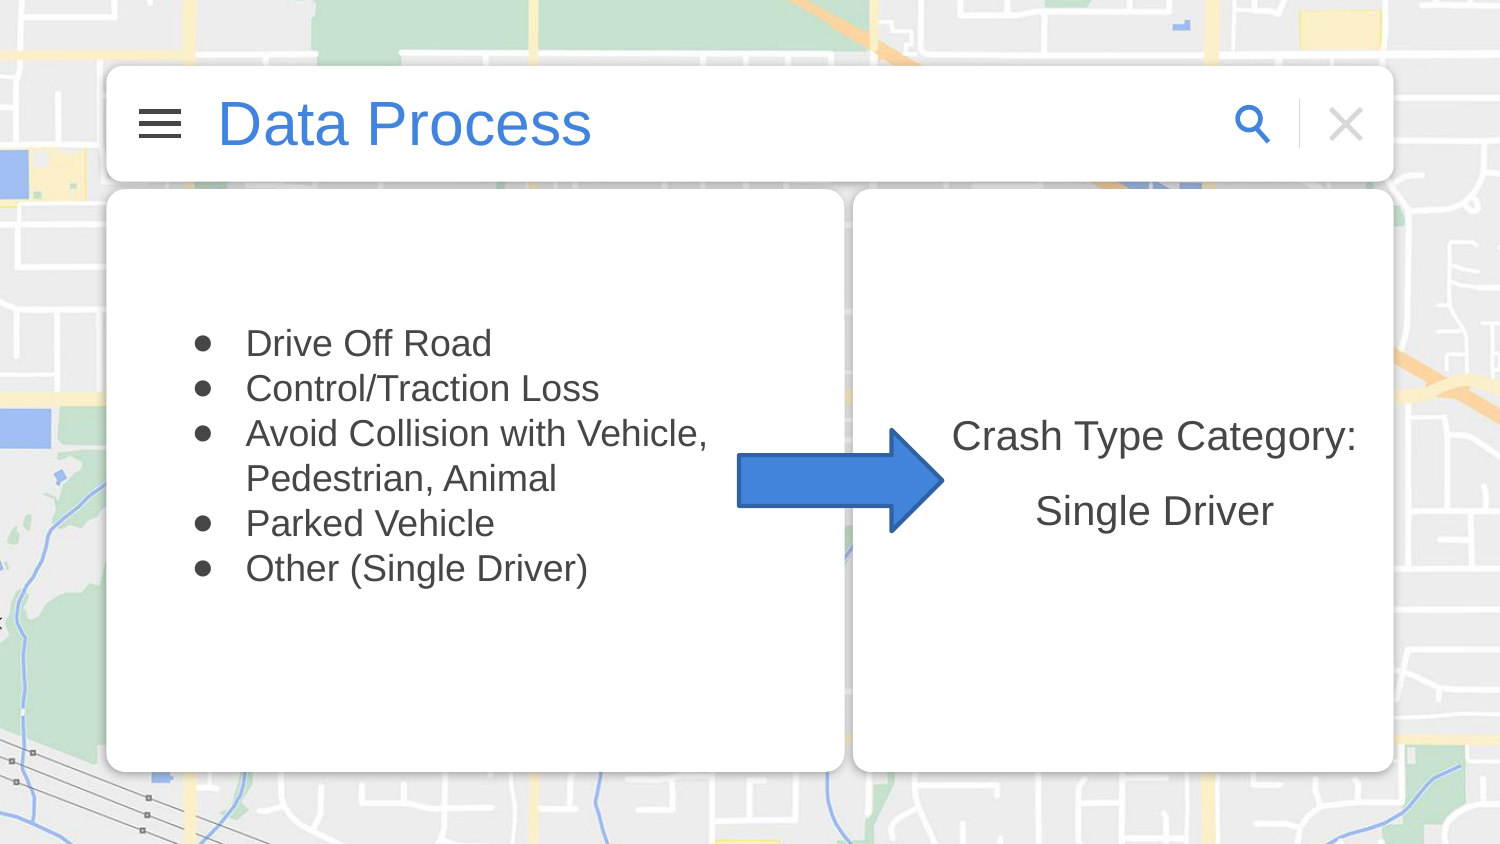

# Data Process

Drive Off Road
Control/Traction Loss
Avoid Collision with Vehicle, Pedestrian, Animal
Parked Vehicle
Other (Single Driver)

Crash Type Category:
Single Driver